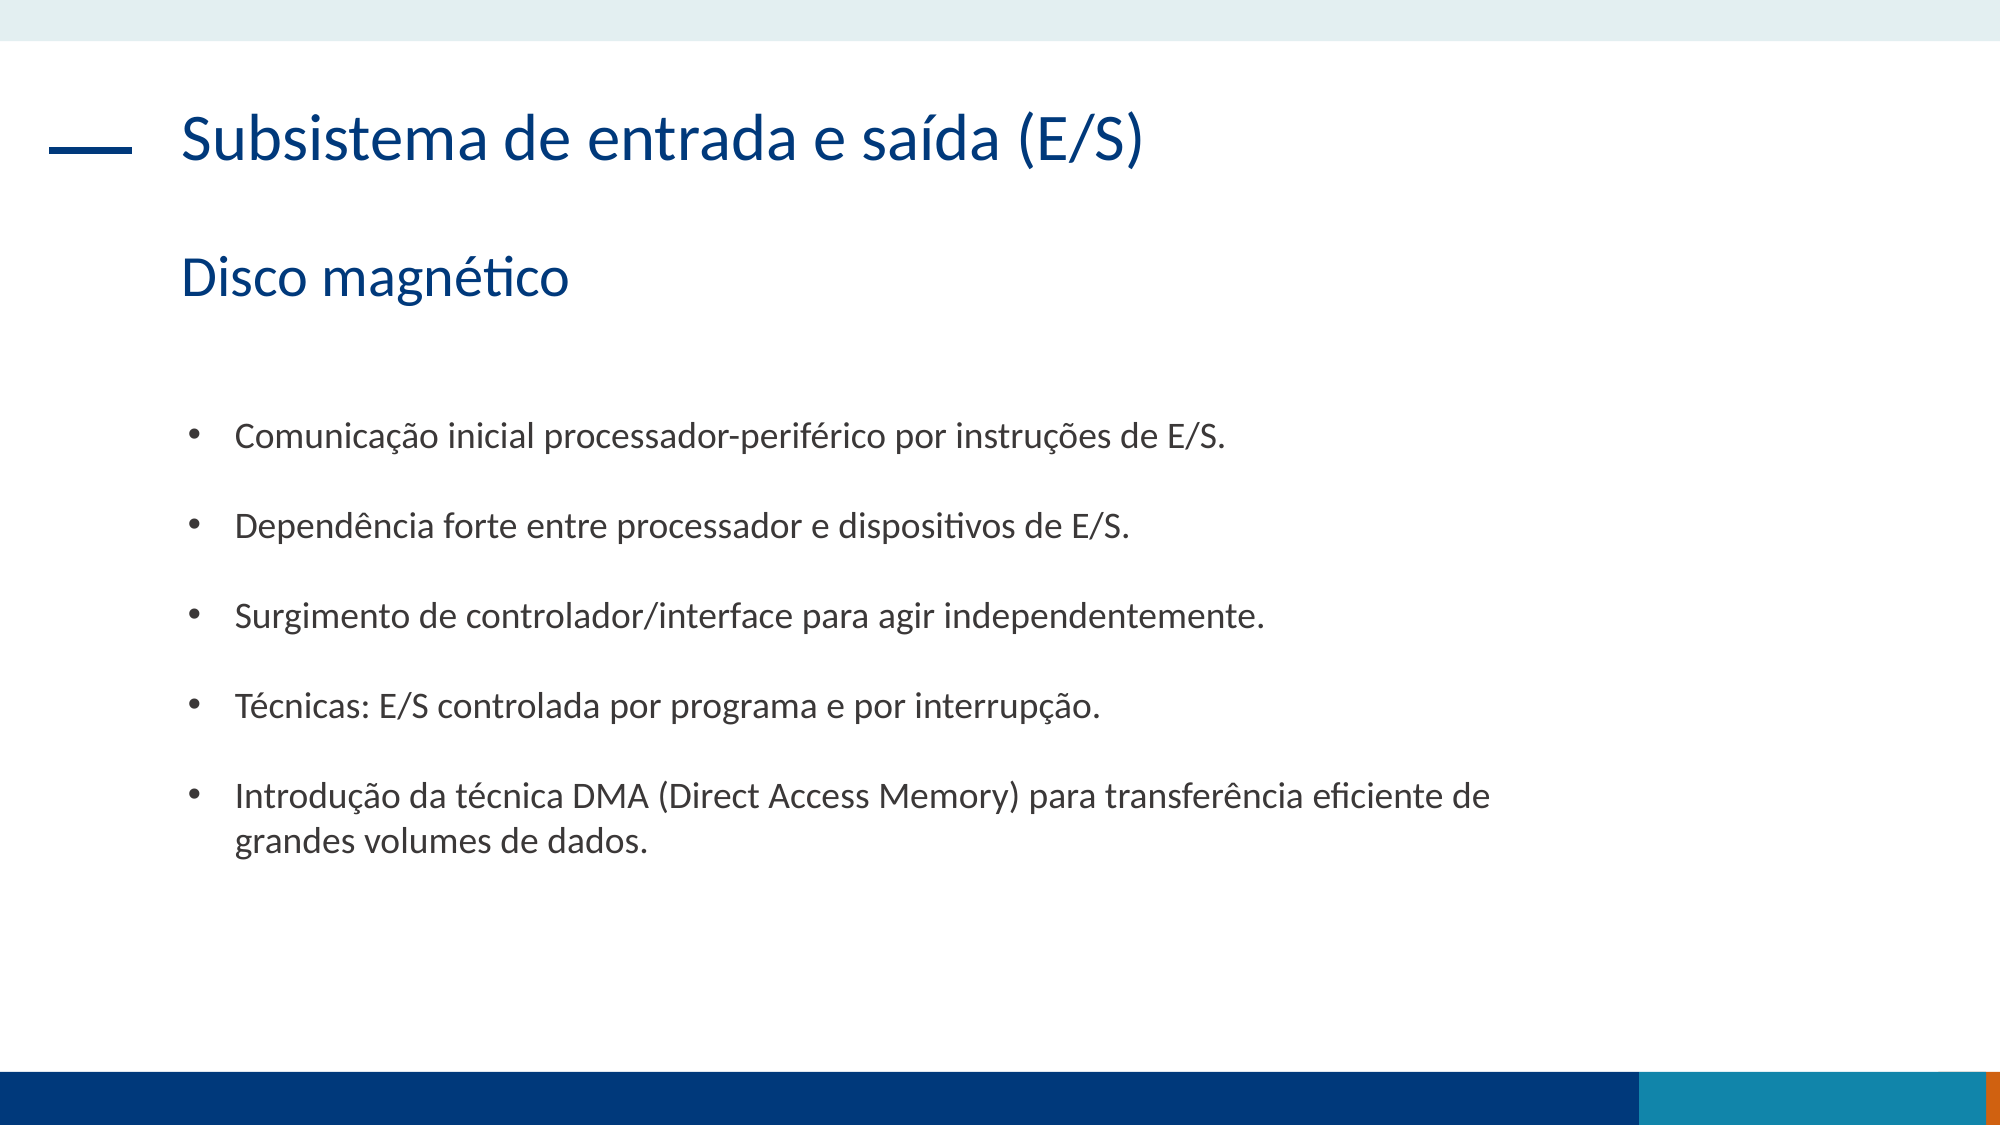

Subsistema de entrada e saída (E/S)
Disco magnético
Comunicação inicial processador-periférico por instruções de E/S.

Dependência forte entre processador e dispositivos de E/S.

Surgimento de controlador/interface para agir independentemente.

Técnicas: E/S controlada por programa e por interrupção.

Introdução da técnica DMA (Direct Access Memory) para transferência eficiente de grandes volumes de dados.